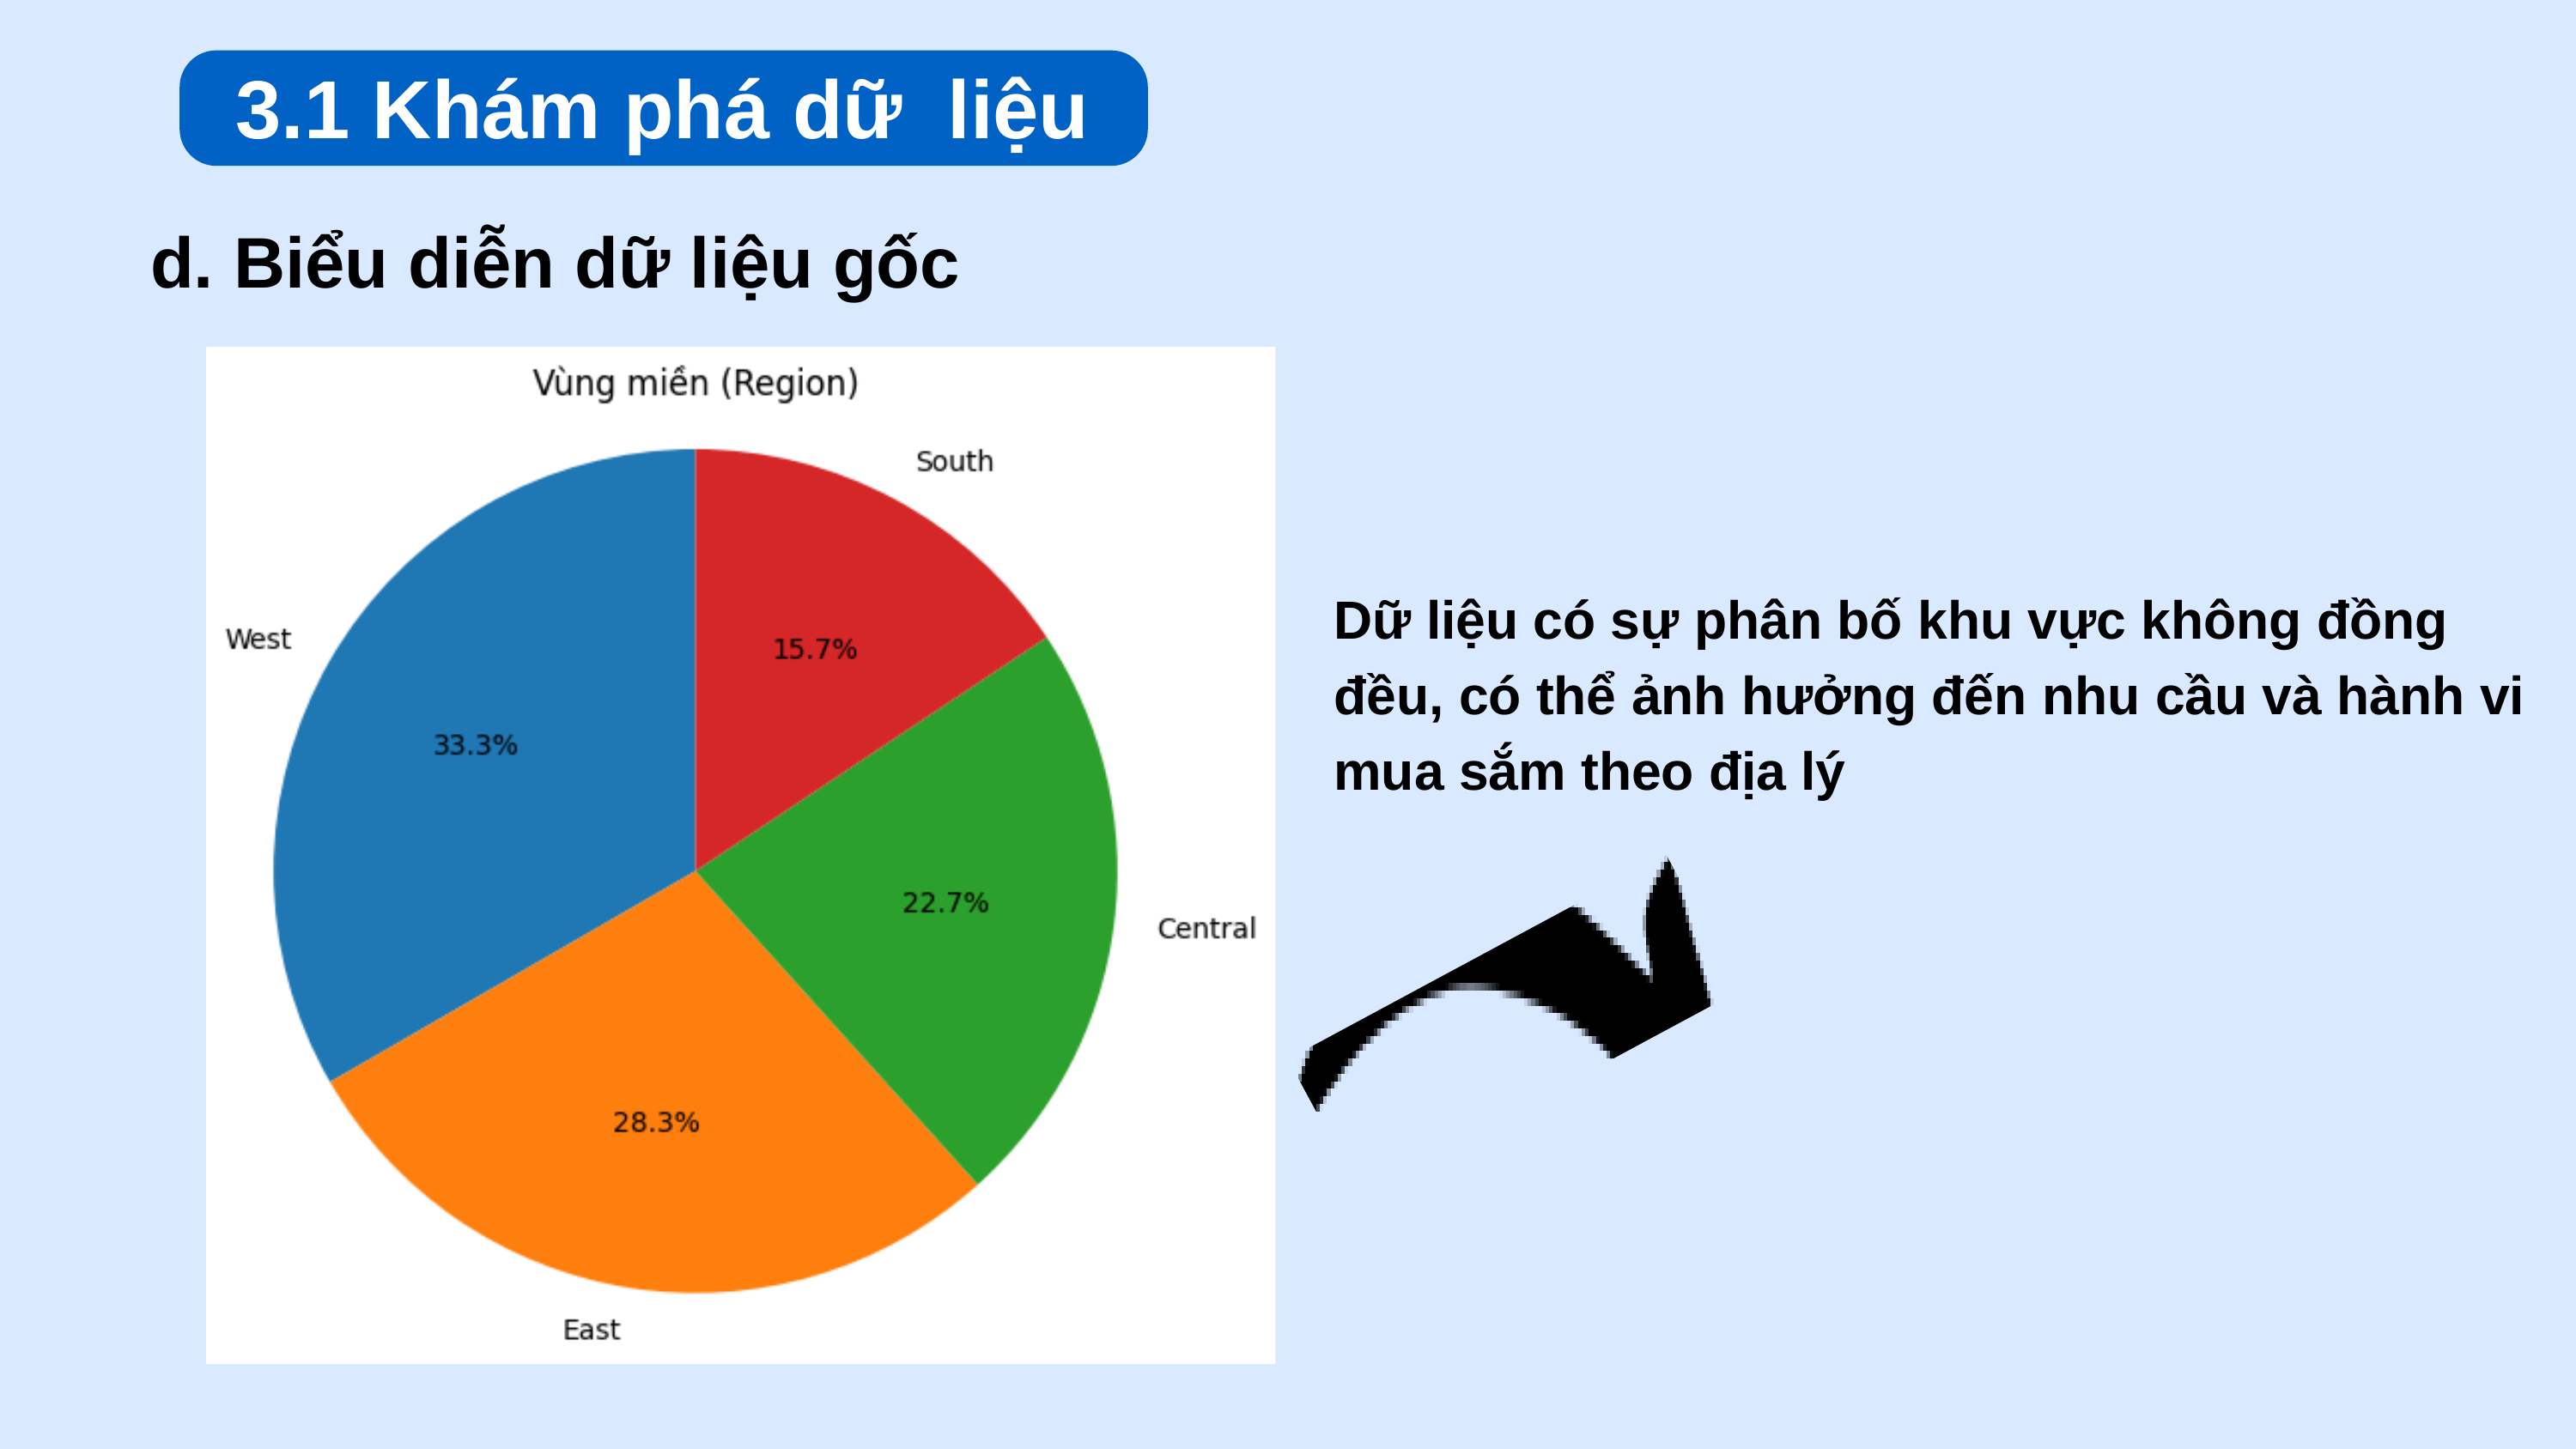

3.1 Khám phá dữ  liệu
d. Biểu diễn dữ liệu gốc

Dữ liệu có sự phân bố khu vực không đồng đều, có thể ảnh hưởng đến nhu cầu và hành vi mua sắm theo địa lý